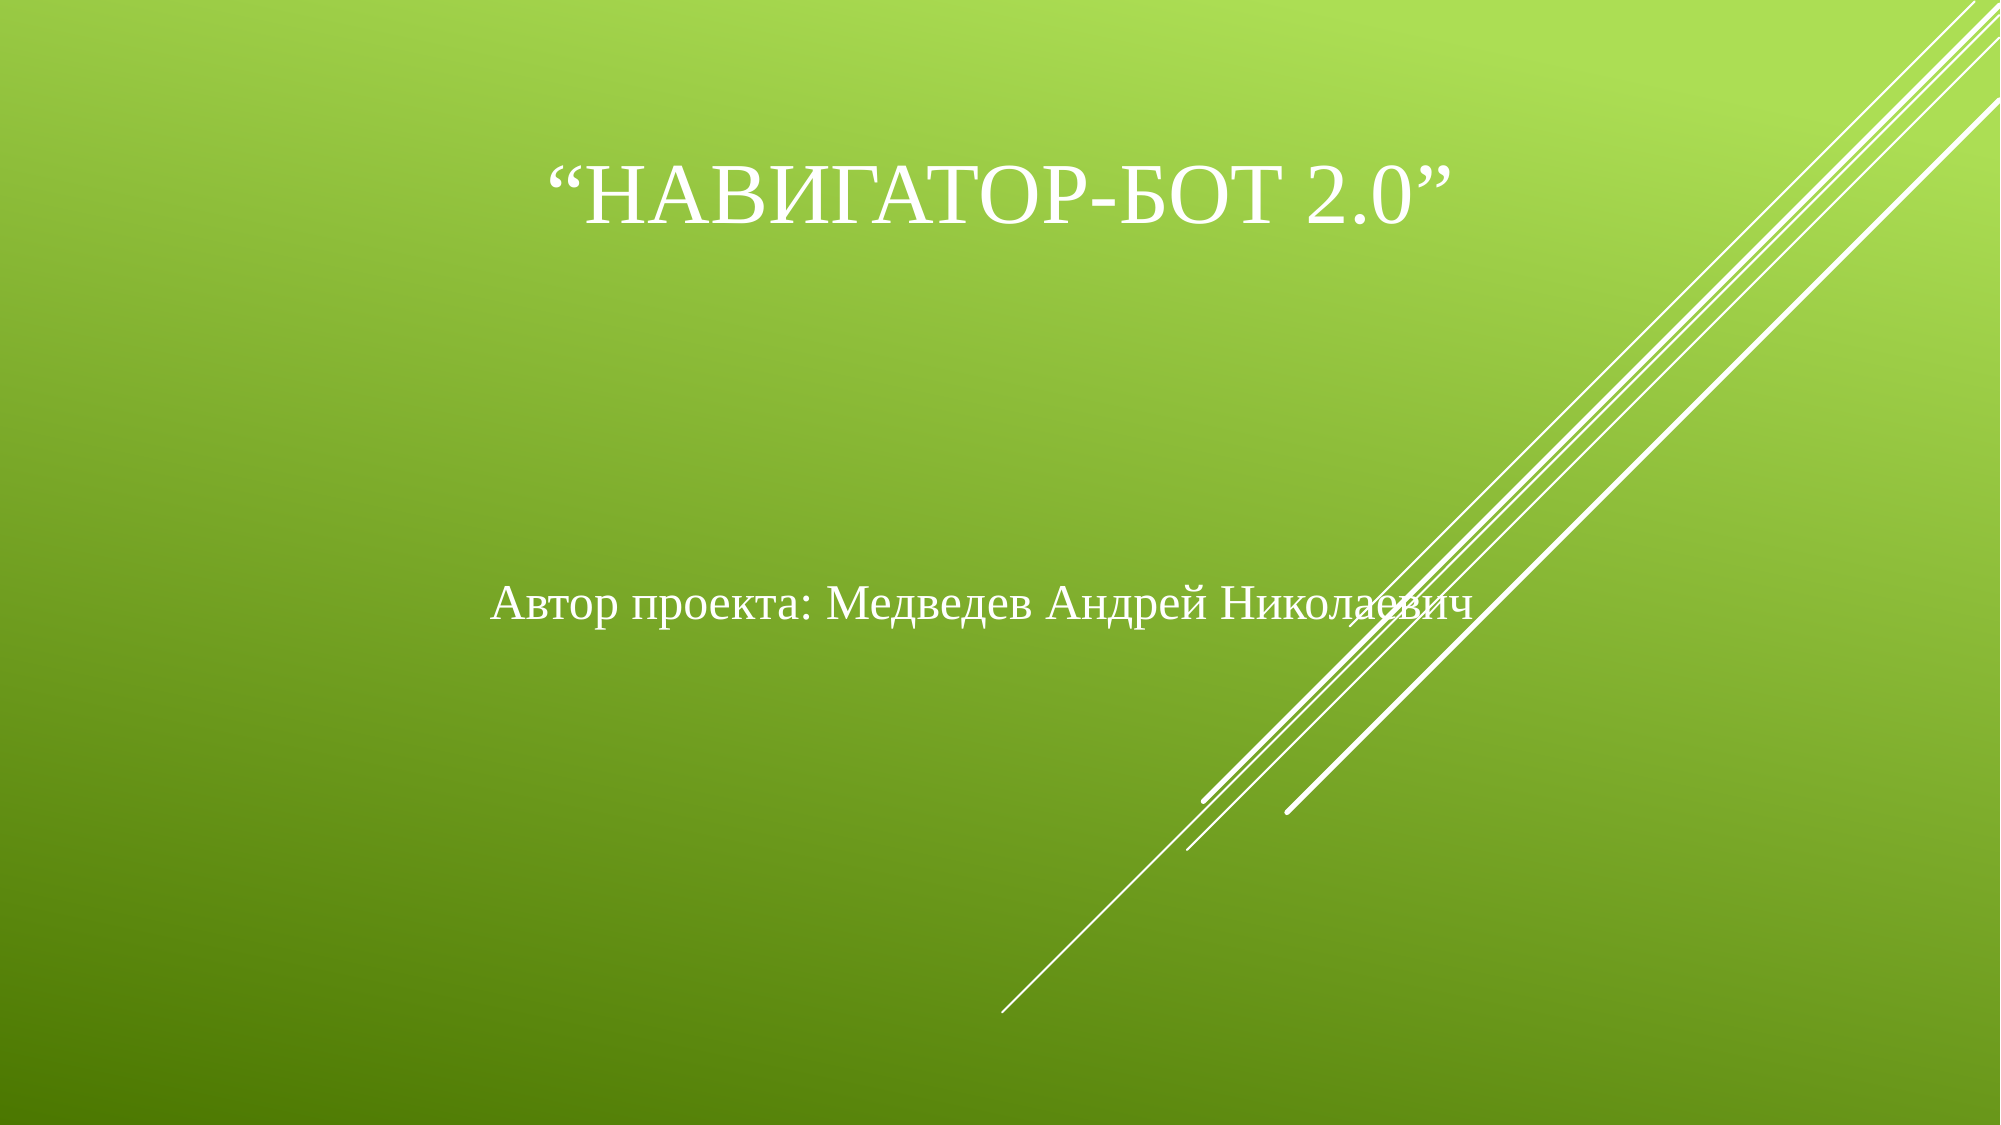

# “Навигатор-Бот 2.0”

Автор проекта: Медведев Андрей Николаевич